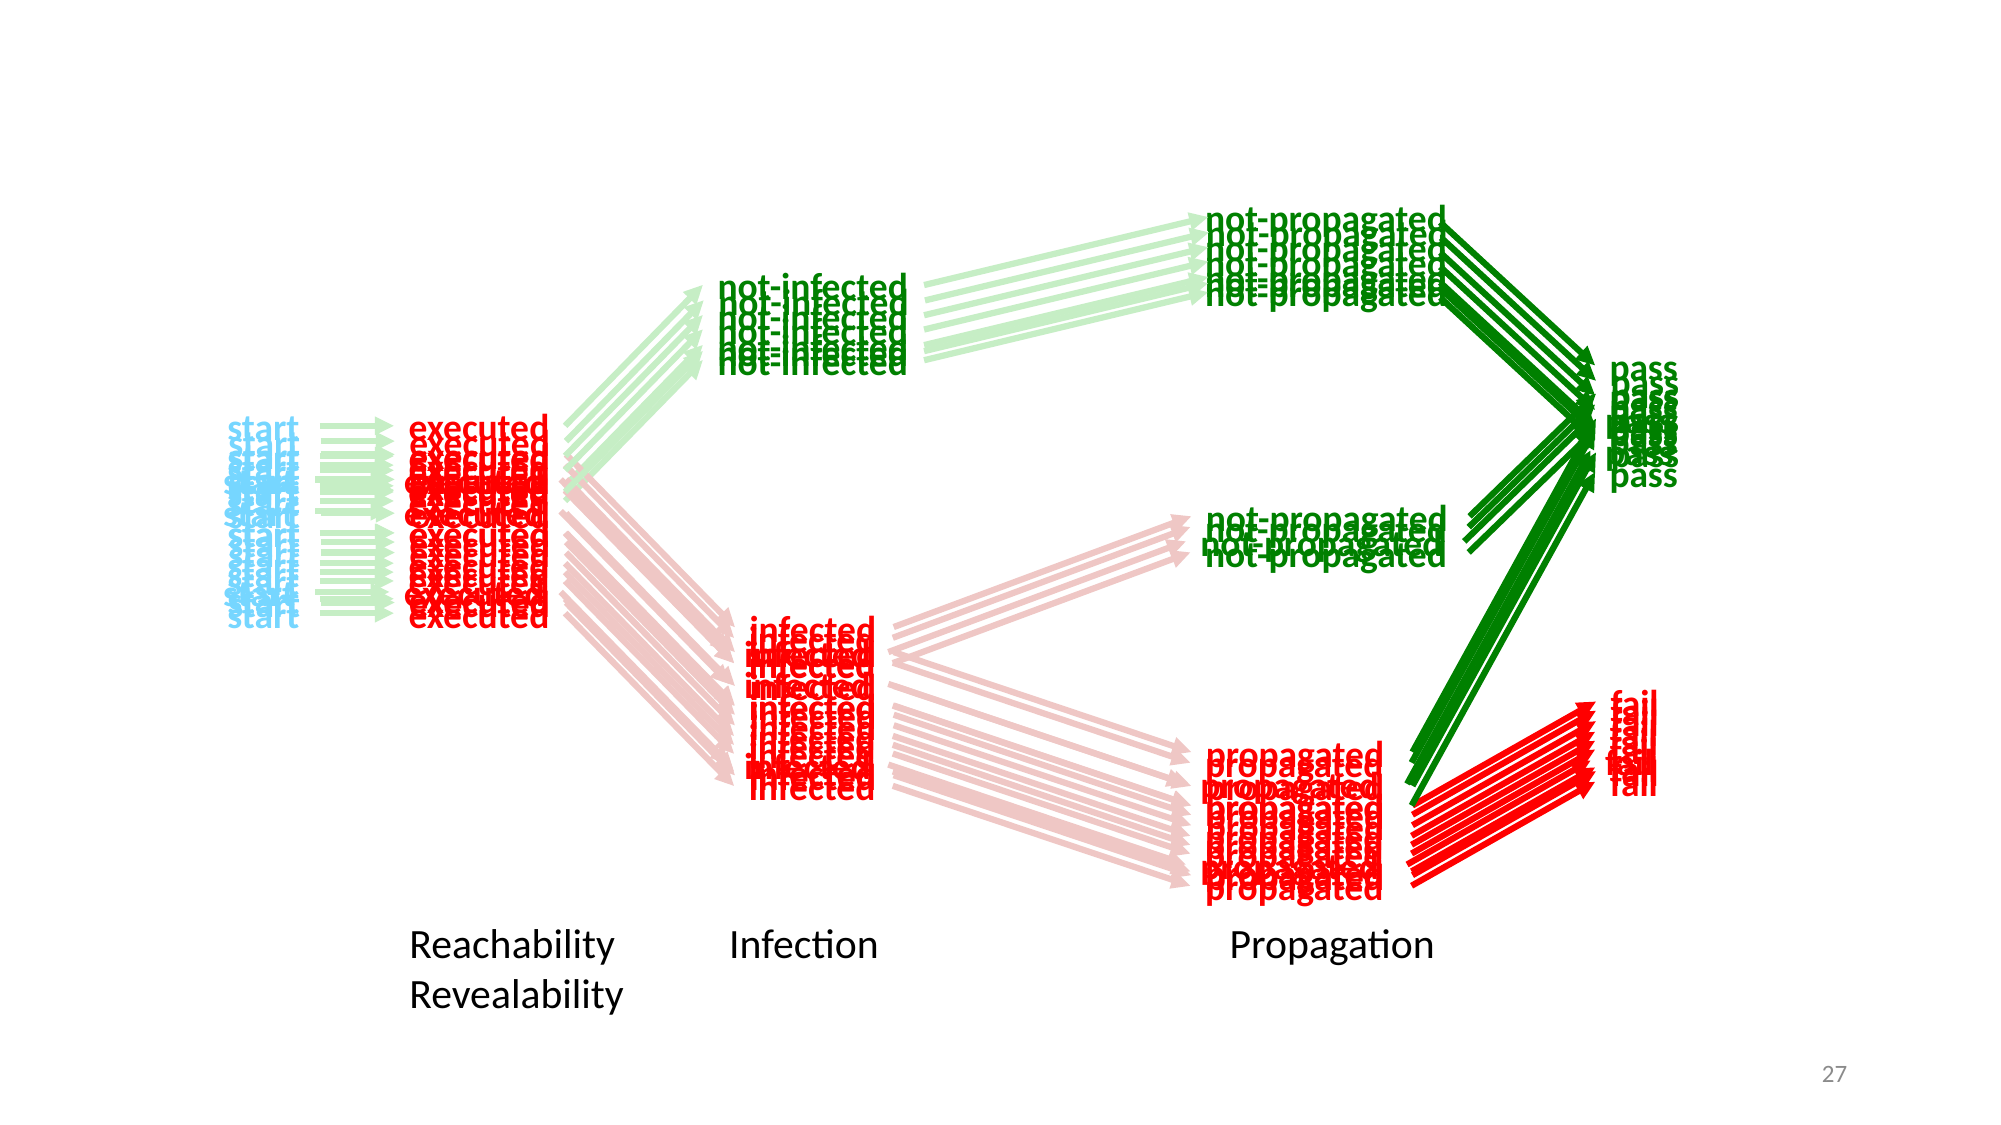

not-propagated
not-propagated
not-propagated
not-propagated
not-propagated
not-propagated
not-infected
not-propagated
not-infected
not-infected
not-infected
not-infected
not-infected
not-infected
pass
pass
pass
pass
pass
pass
pass
pass
pass
start
executed
pass
pass
pass
pass
start
executed
pass
pass
start
executed
start
executed
start
executed
start
executed
pass
start
executed
start
executed
start
executed
start
executed
start
executed
start
executed
start
executed
start
executed
start
executed
not-propagated
not-propagated
start
start
executed
executed
not-propagated
start
executed
not-propagated
start
executed
start
executed
start
executed
start
executed
start
executed
start
executed
start
executed
start
executed
infected
infected
infected
infected
infected
infected
infected
infected
fail
infected
infected
fail
infected
fail
infected
fail
infected
fail
infected
fail
propagated
infected
fail
propagated
infected
fail
fail
infected
infected
fail
propagated
infected
propagated
propagated
propagated
propagated
propagated
propagated
propagated
propagated
propagated
propagated
propagated
propagated
Reachability            Infection                                     Propagation                Revealability
27